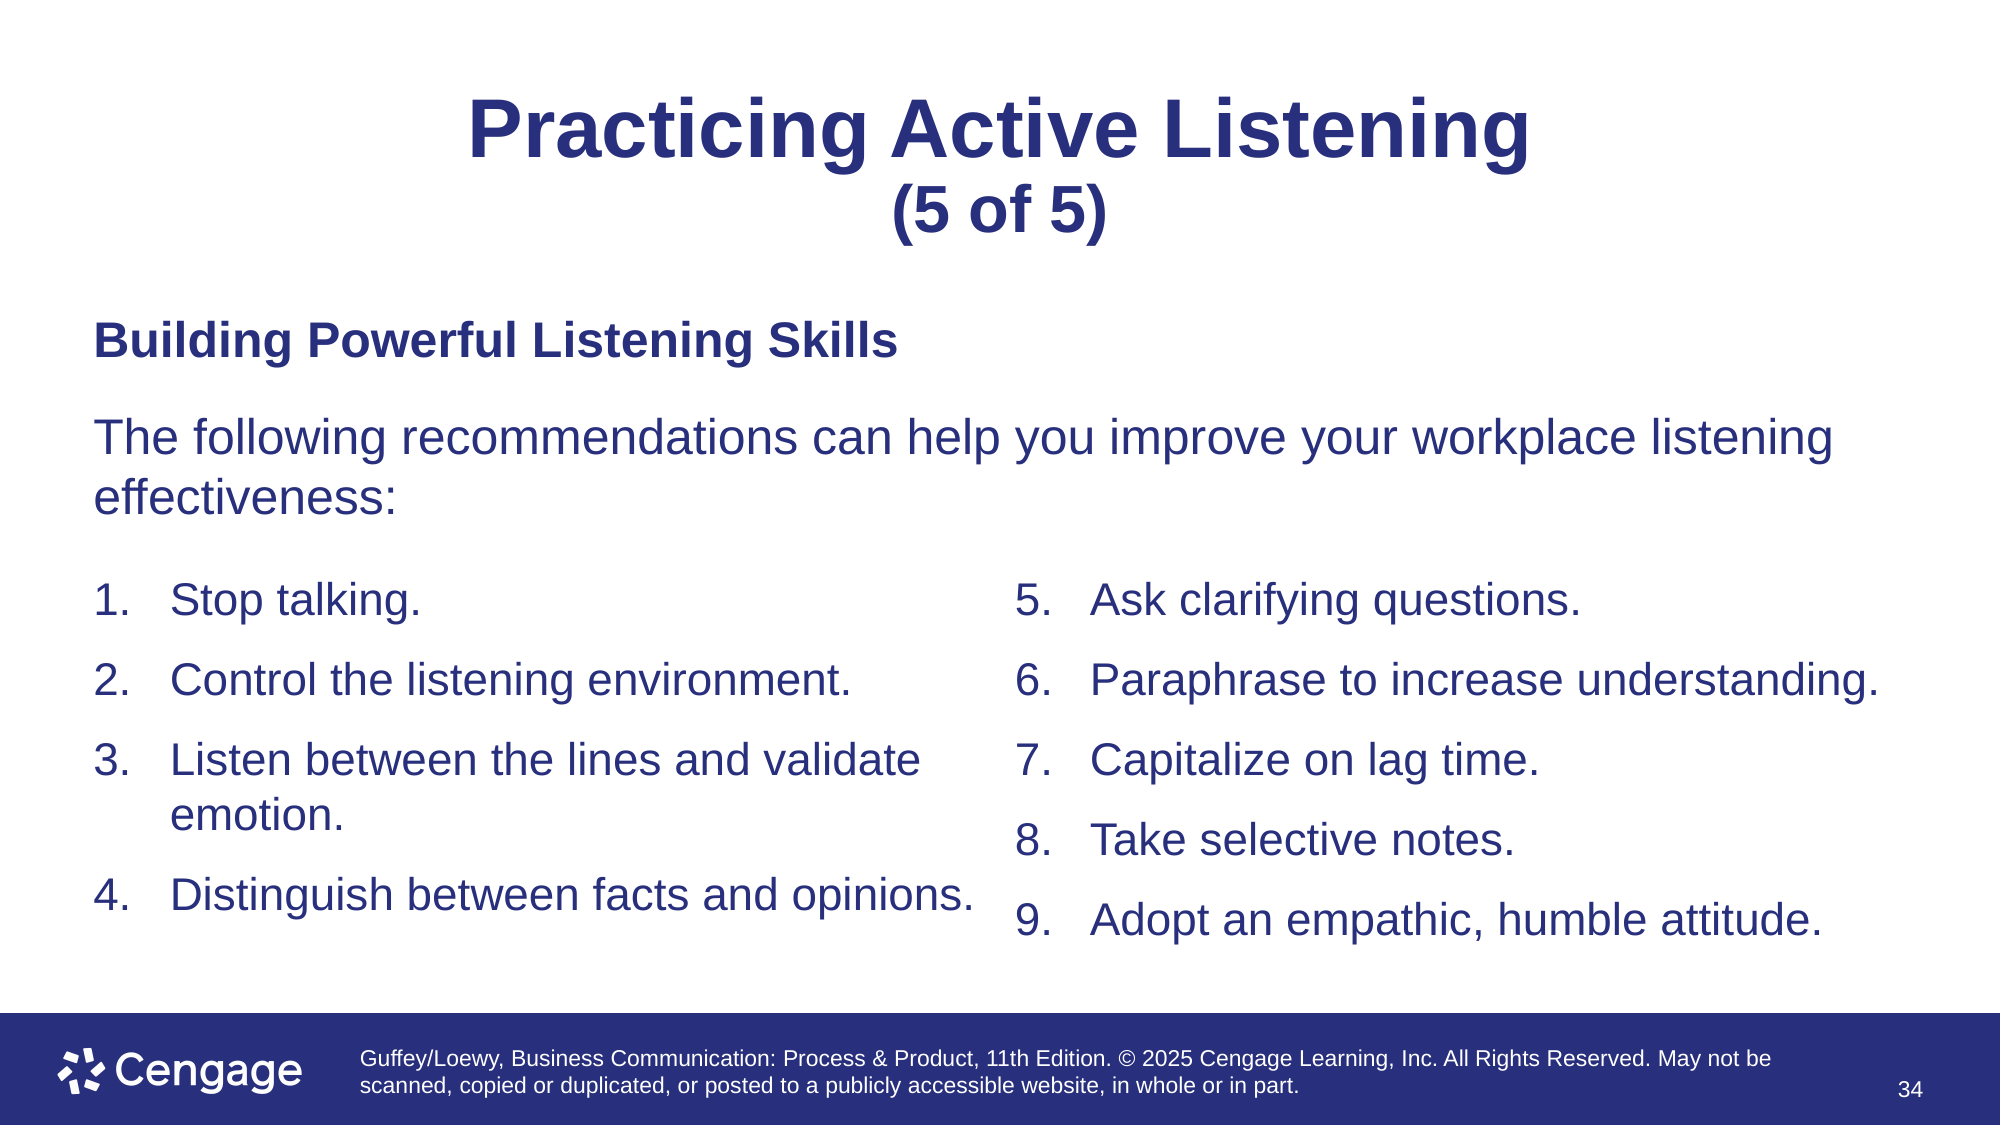

# Practicing Active Listening (5 of 5)
Building Powerful Listening Skills
The following recommendations can help you improve your workplace listening effectiveness:
Ask clarifying questions.
Paraphrase to increase understanding.
Capitalize on lag time.
Take selective notes.
Adopt an empathic, humble attitude.
Stop talking.
Control the listening environment.
Listen between the lines and validate emotion.
Distinguish between facts and opinions.